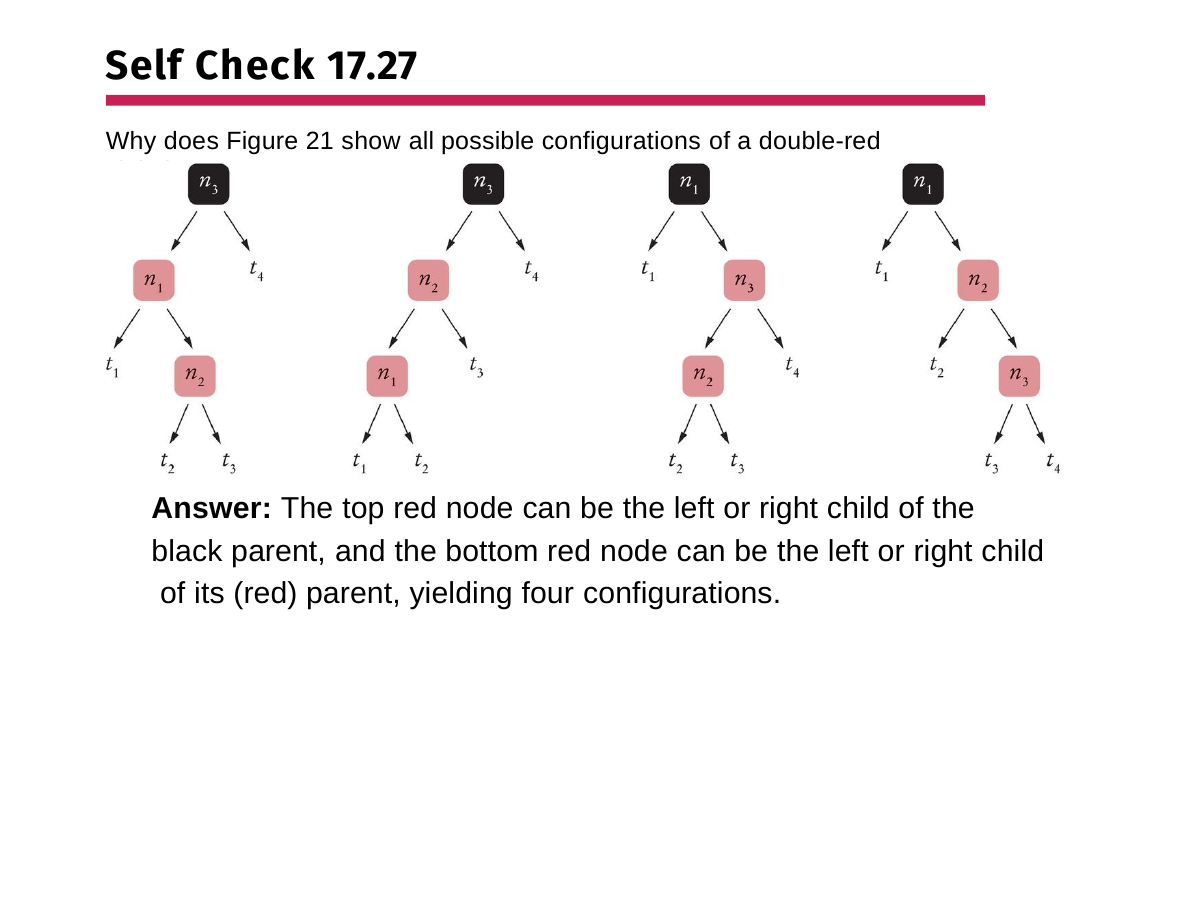

# Self Check 17.27

Why does Figure 21 show all possible configurations of a double-red violation?

Answer: The top red node can be the left or right child of the  black parent, and the bottom red node can be the left or right child  of its (red) parent, yielding four configurations.